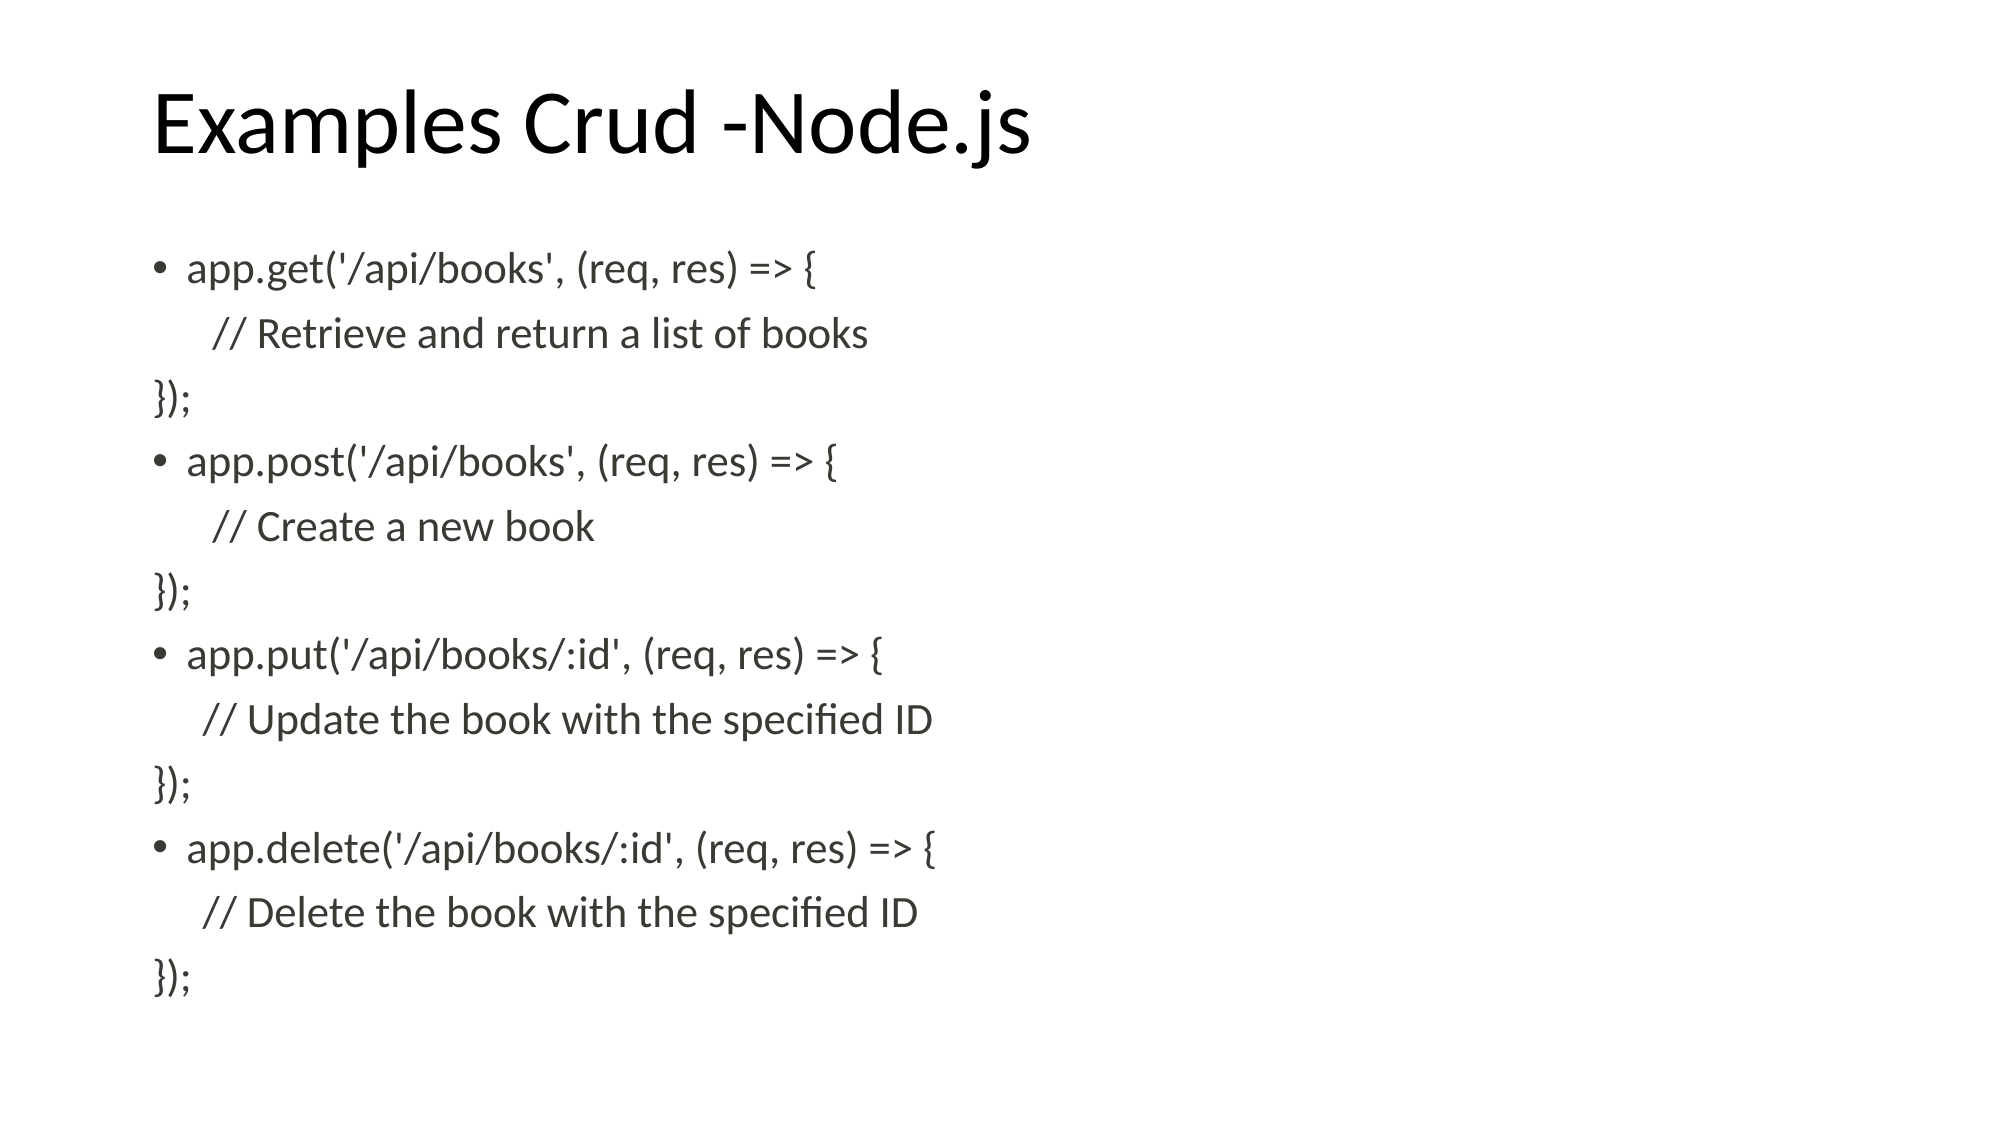

# Examples Crud -Node.js
app.get('/api/books', (req, res) => {
      // Retrieve and return a list of books
});
app.post('/api/books', (req, res) => {
      // Create a new book
});
app.put('/api/books/:id', (req, res) => {
     // Update the book with the specified ID
});
app.delete('/api/books/:id', (req, res) => {
     // Delete the book with the specified ID
});

24